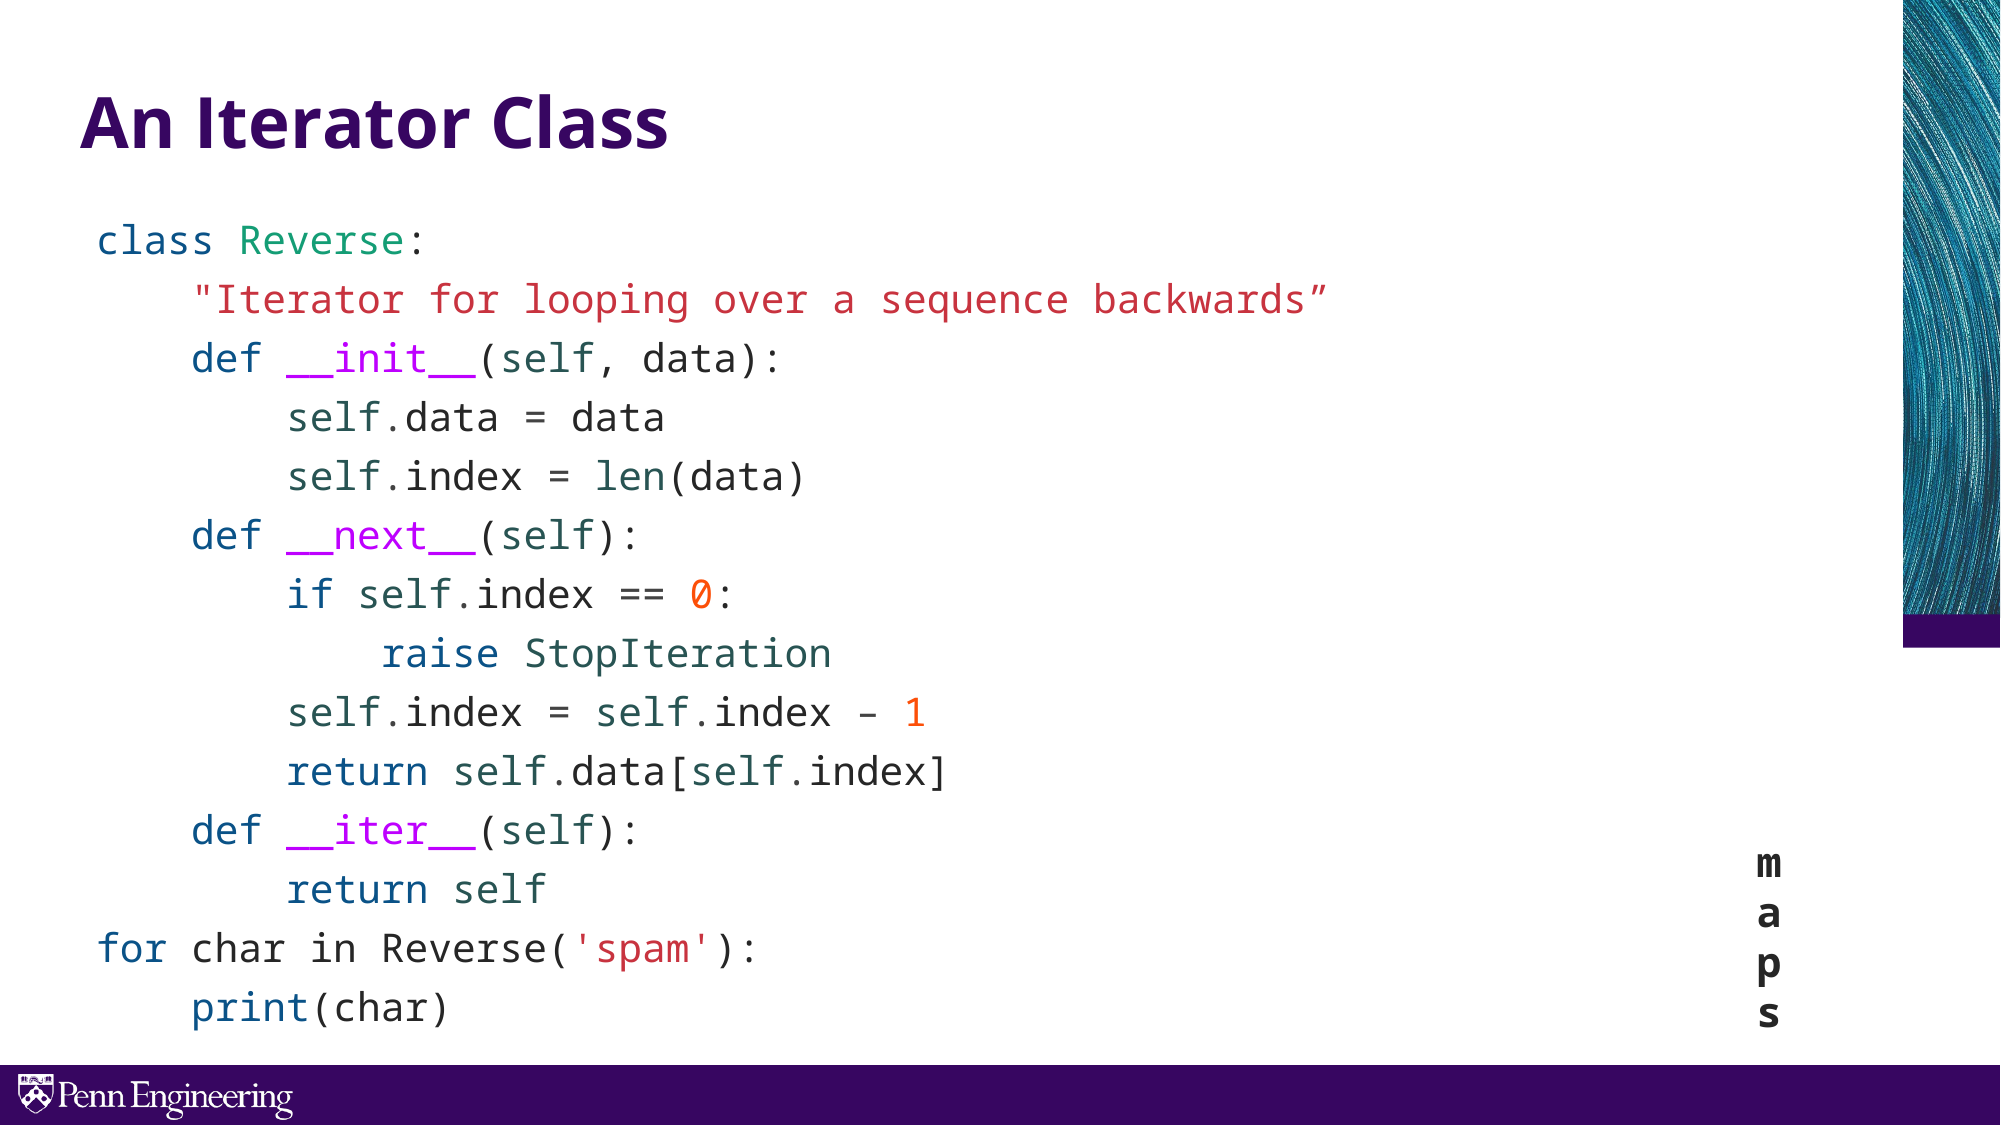

An Iterator Class
class Reverse:
    "Iterator for looping over a sequence backwards”
    def __init__(self, data):
        self.data = data
        self.index = len(data)
    def __next__(self):
        if self.index == 0:
            raise StopIteration
        self.index = self.index – 1
        return self.data[self.index]
    def __iter__(self):
        return self
for char in Reverse('spam'):
    print(char)
m
a
p
s